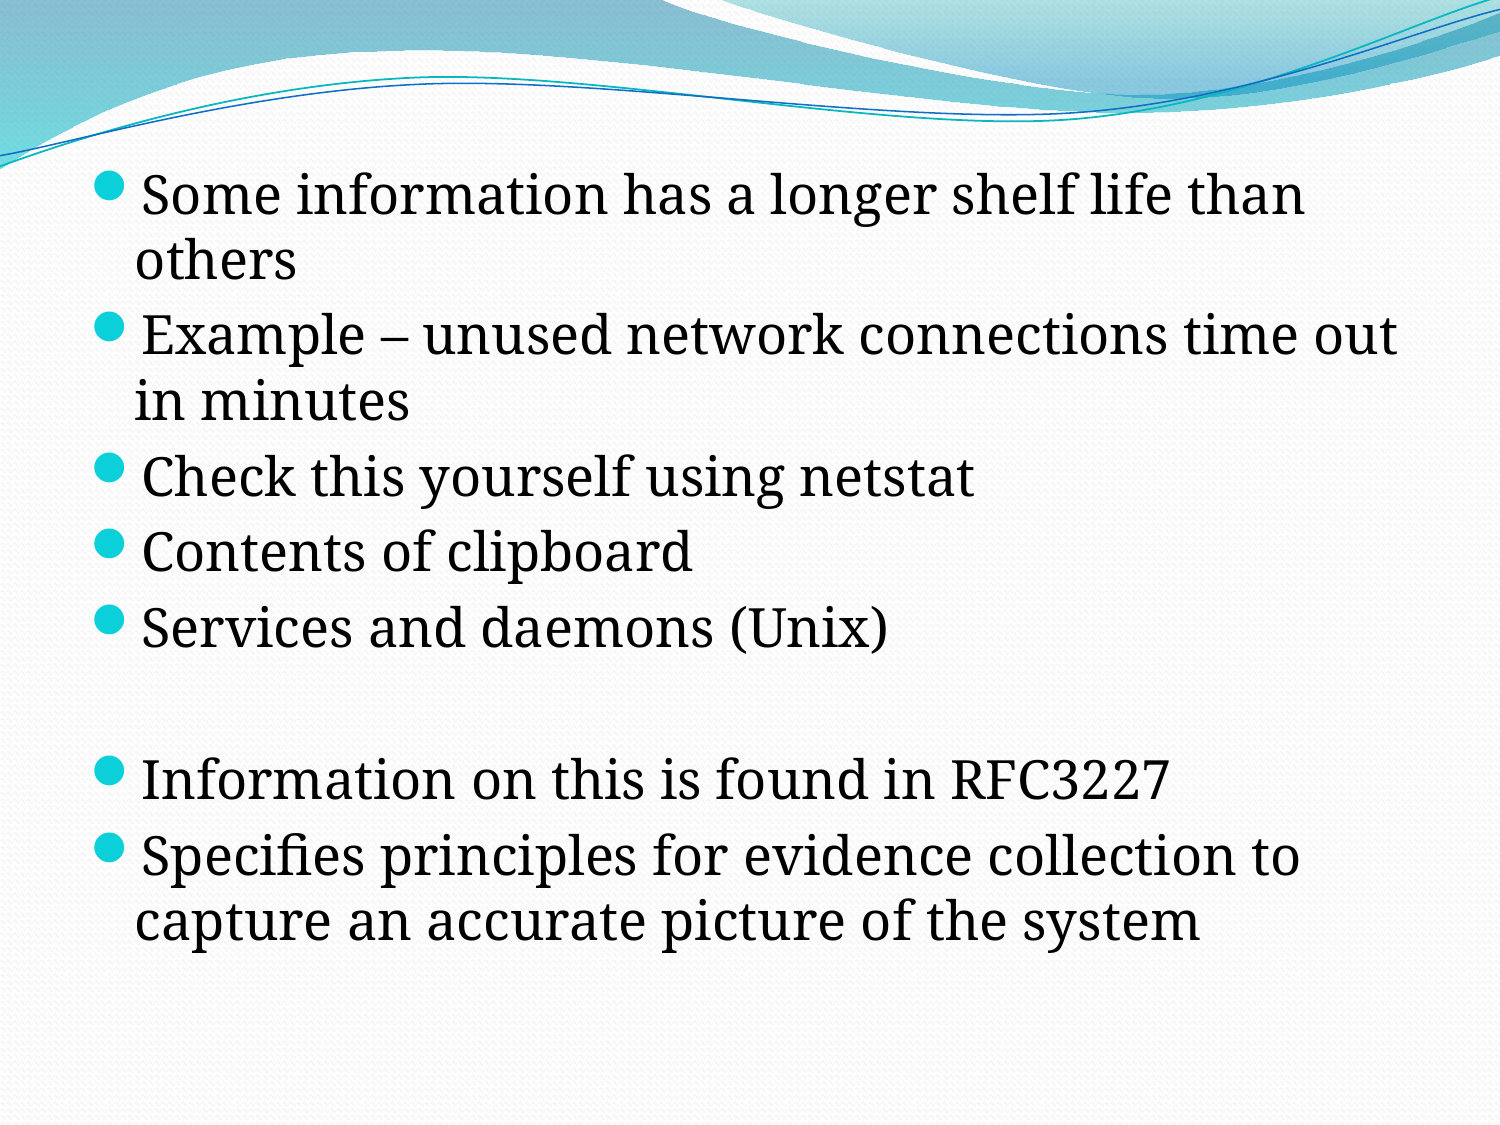

Some information has a longer shelf life than others
Example – unused network connections time out in minutes
Check this yourself using netstat
Contents of clipboard
Services and daemons (Unix)

Information on this is found in RFC3227
Specifies principles for evidence collection to capture an accurate picture of the system